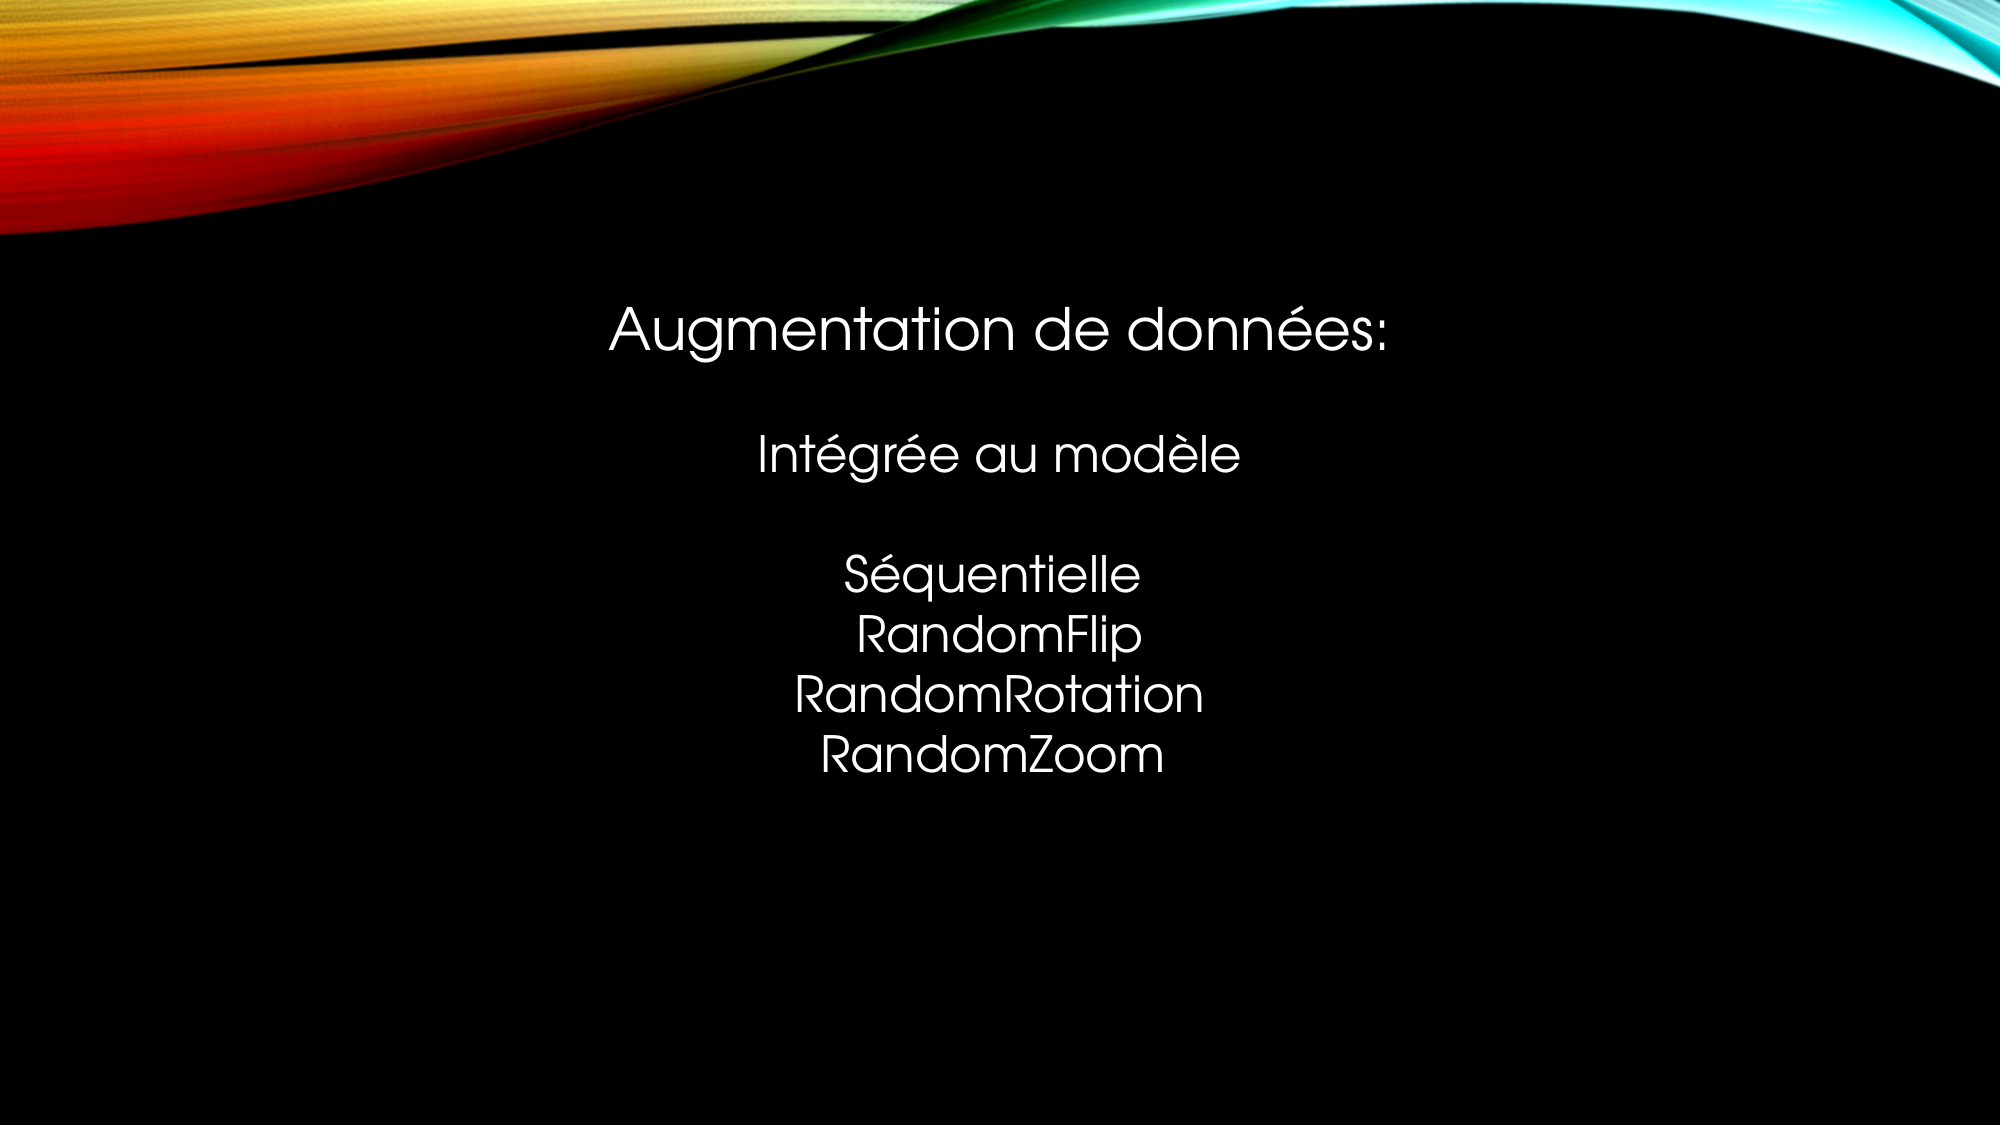

Augmentation de données:

Intégrée au modèle

Séquentielle
RandomFlip
RandomRotation
RandomZoom